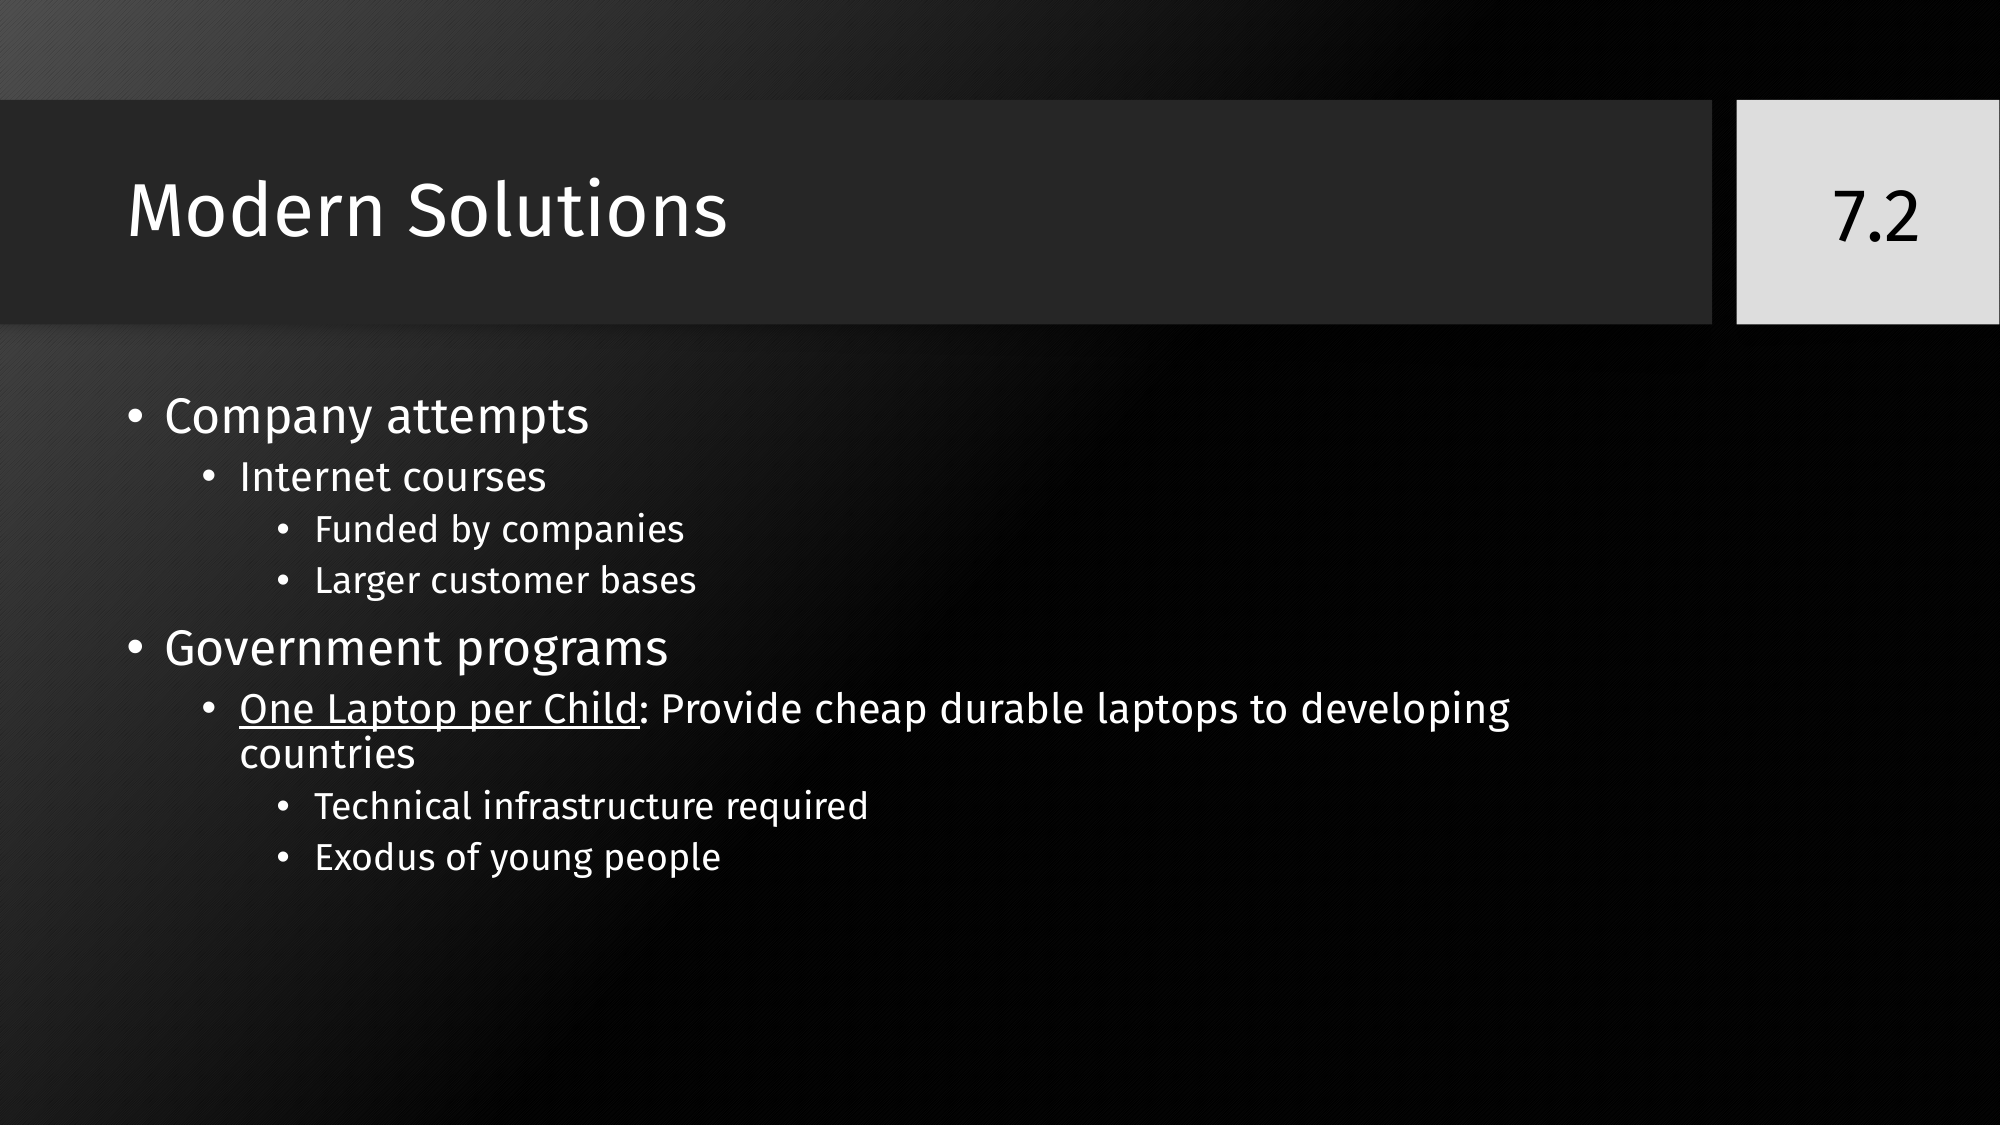

# Modern Solutions
7.2
Company attempts
Internet courses
Funded by companies
Larger customer bases
Government programs
One Laptop per Child: Provide cheap durable laptops to developing countries
Technical infrastructure required
Exodus of young people